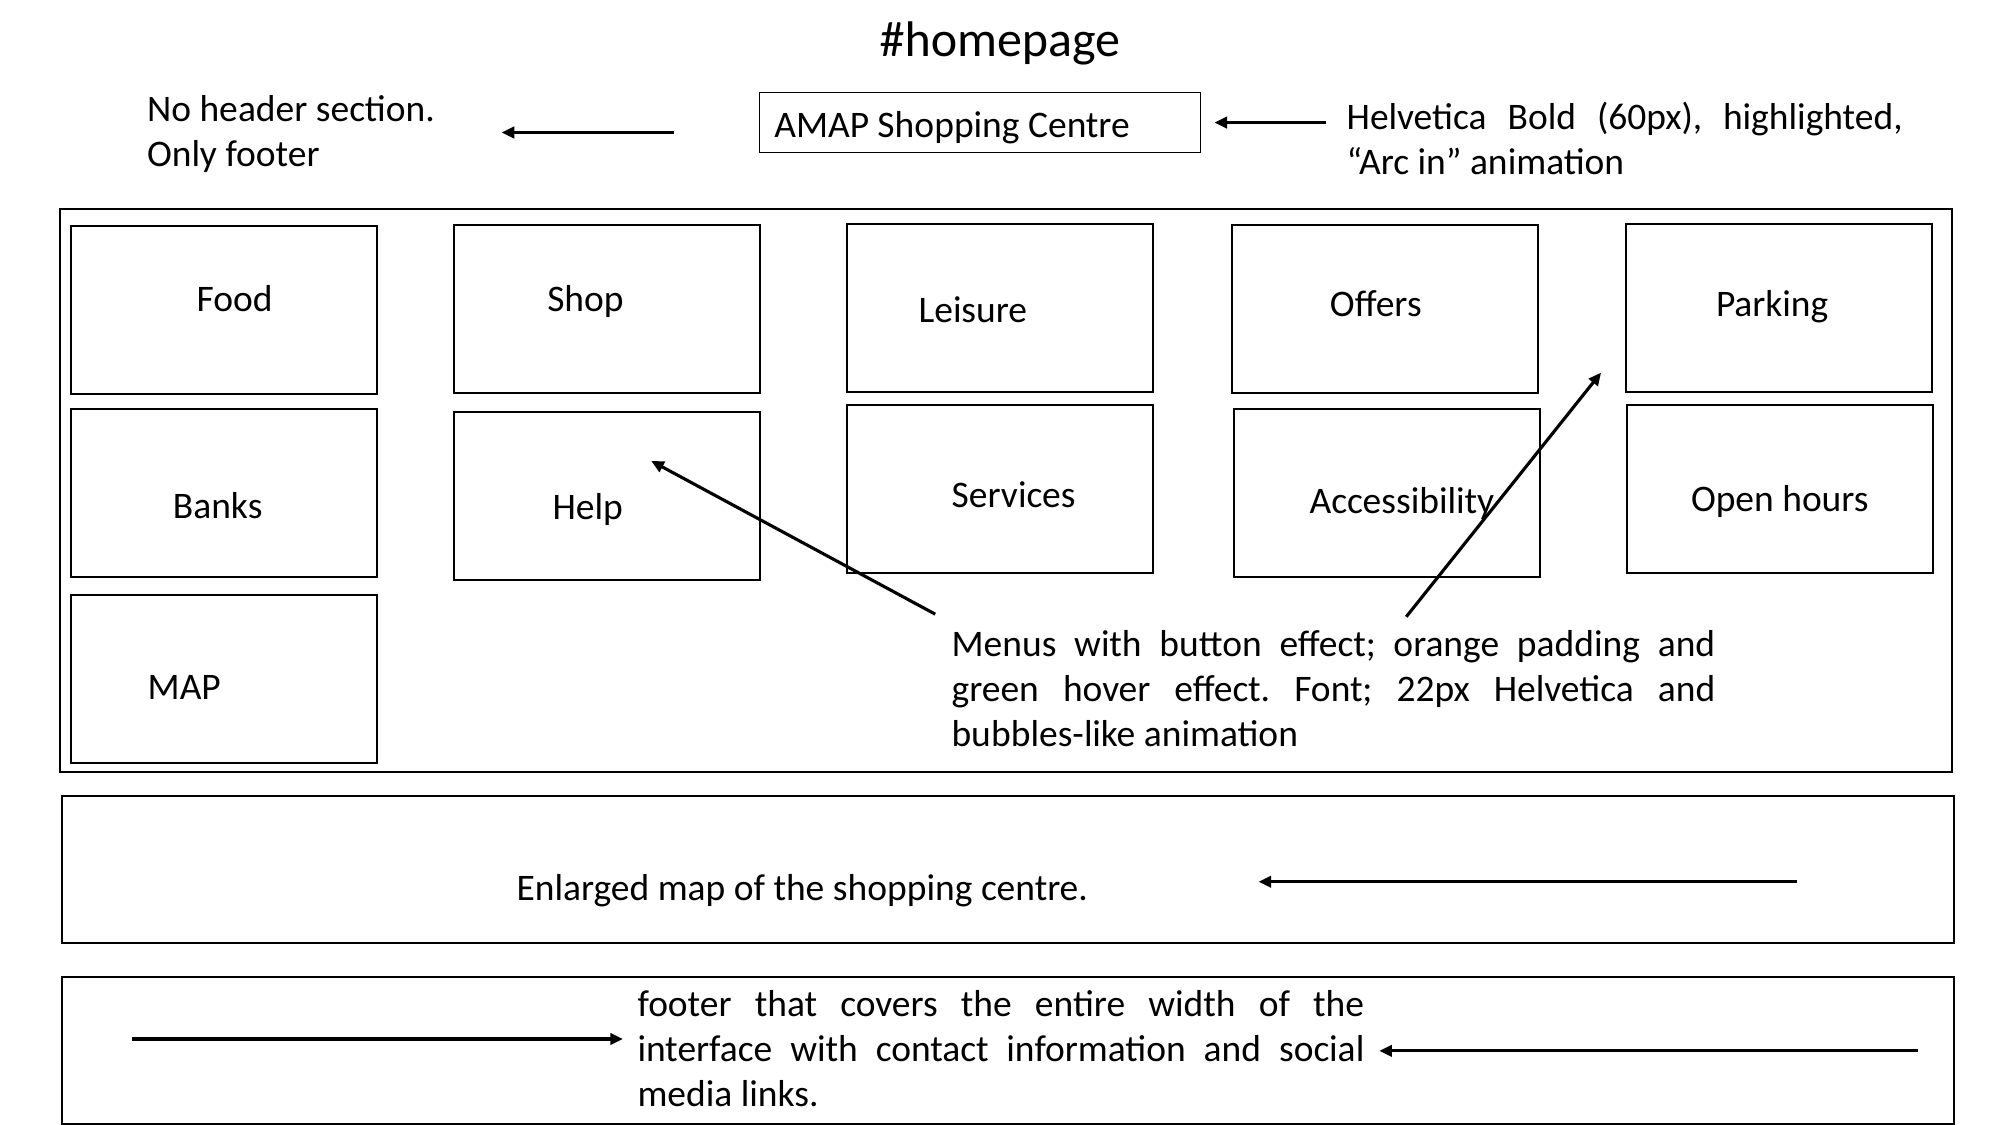

#homepage
No header section.
Only footer
Helvetica Bold (60px), highlighted, “Arc in” animation
AMAP Shopping Centre

Food
Shop
Offers
Parking
Leisure

Services
Open hours
Accessibility
Banks
Help

Menus with button effect; orange padding and green hover effect. Font; 22px Helvetica and bubbles-like animation
MAP

Enlarged map of the shopping centre.
footer that covers the entire width of the interface with contact information and social media links.